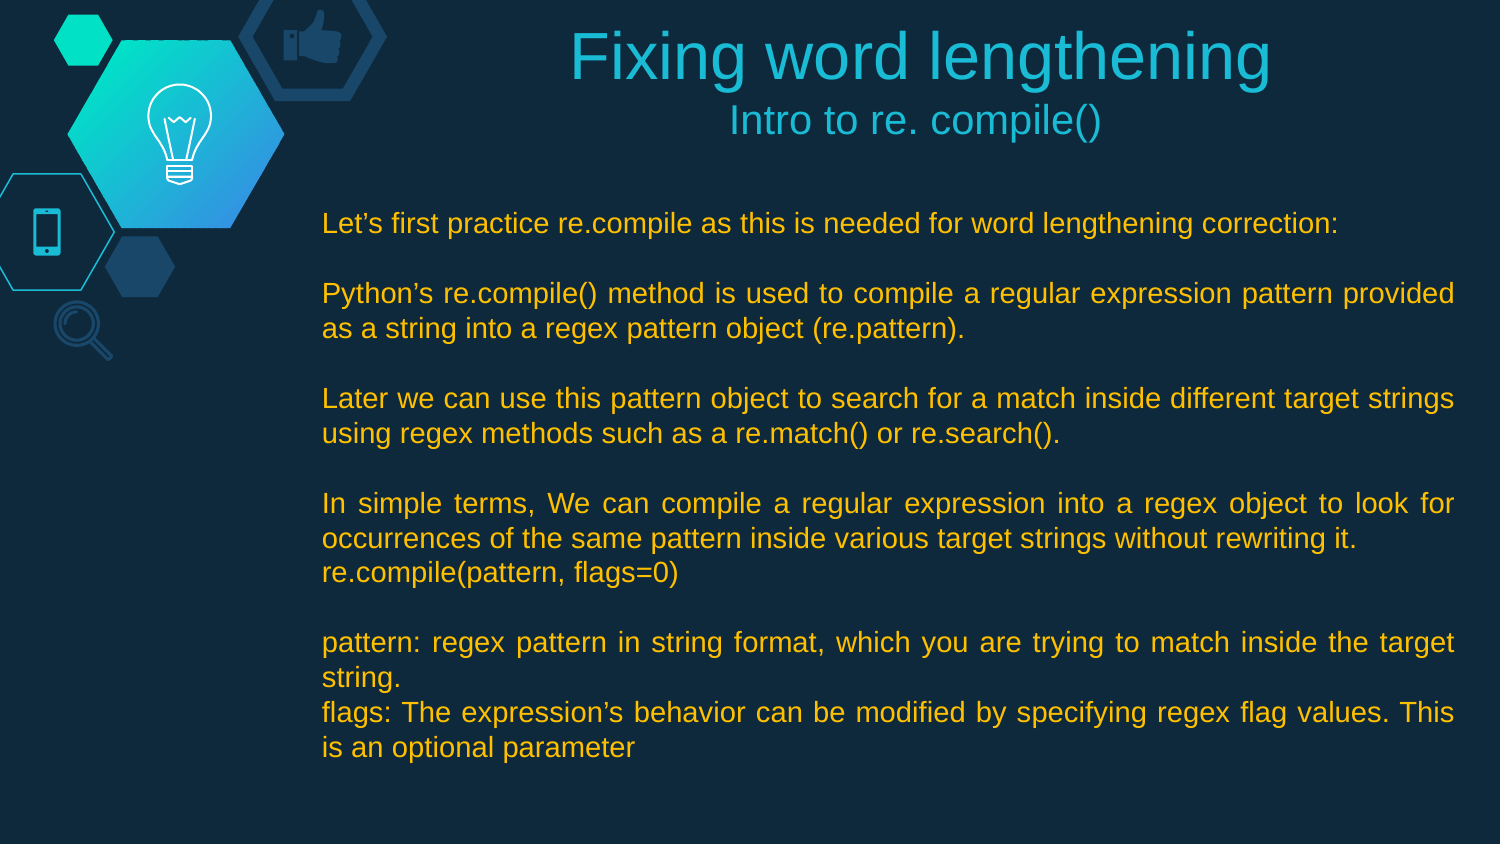

# Fixing word lengthening Intro to re. compile()
Let’s first practice re.compile as this is needed for word lengthening correction:

Python’s re.compile() method is used to compile a regular expression pattern provided as a string into a regex pattern object (re.pattern).

Later we can use this pattern object to search for a match inside different target strings using regex methods such as a re.match() or re.search().

In simple terms, We can compile a regular expression into a regex object to look for occurrences of the same pattern inside various target strings without rewriting it.
re.compile(pattern, flags=0)

pattern: regex pattern in string format, which you are trying to match inside the target string.
flags: The expression’s behavior can be modified by specifying regex flag values. This is an optional parameter